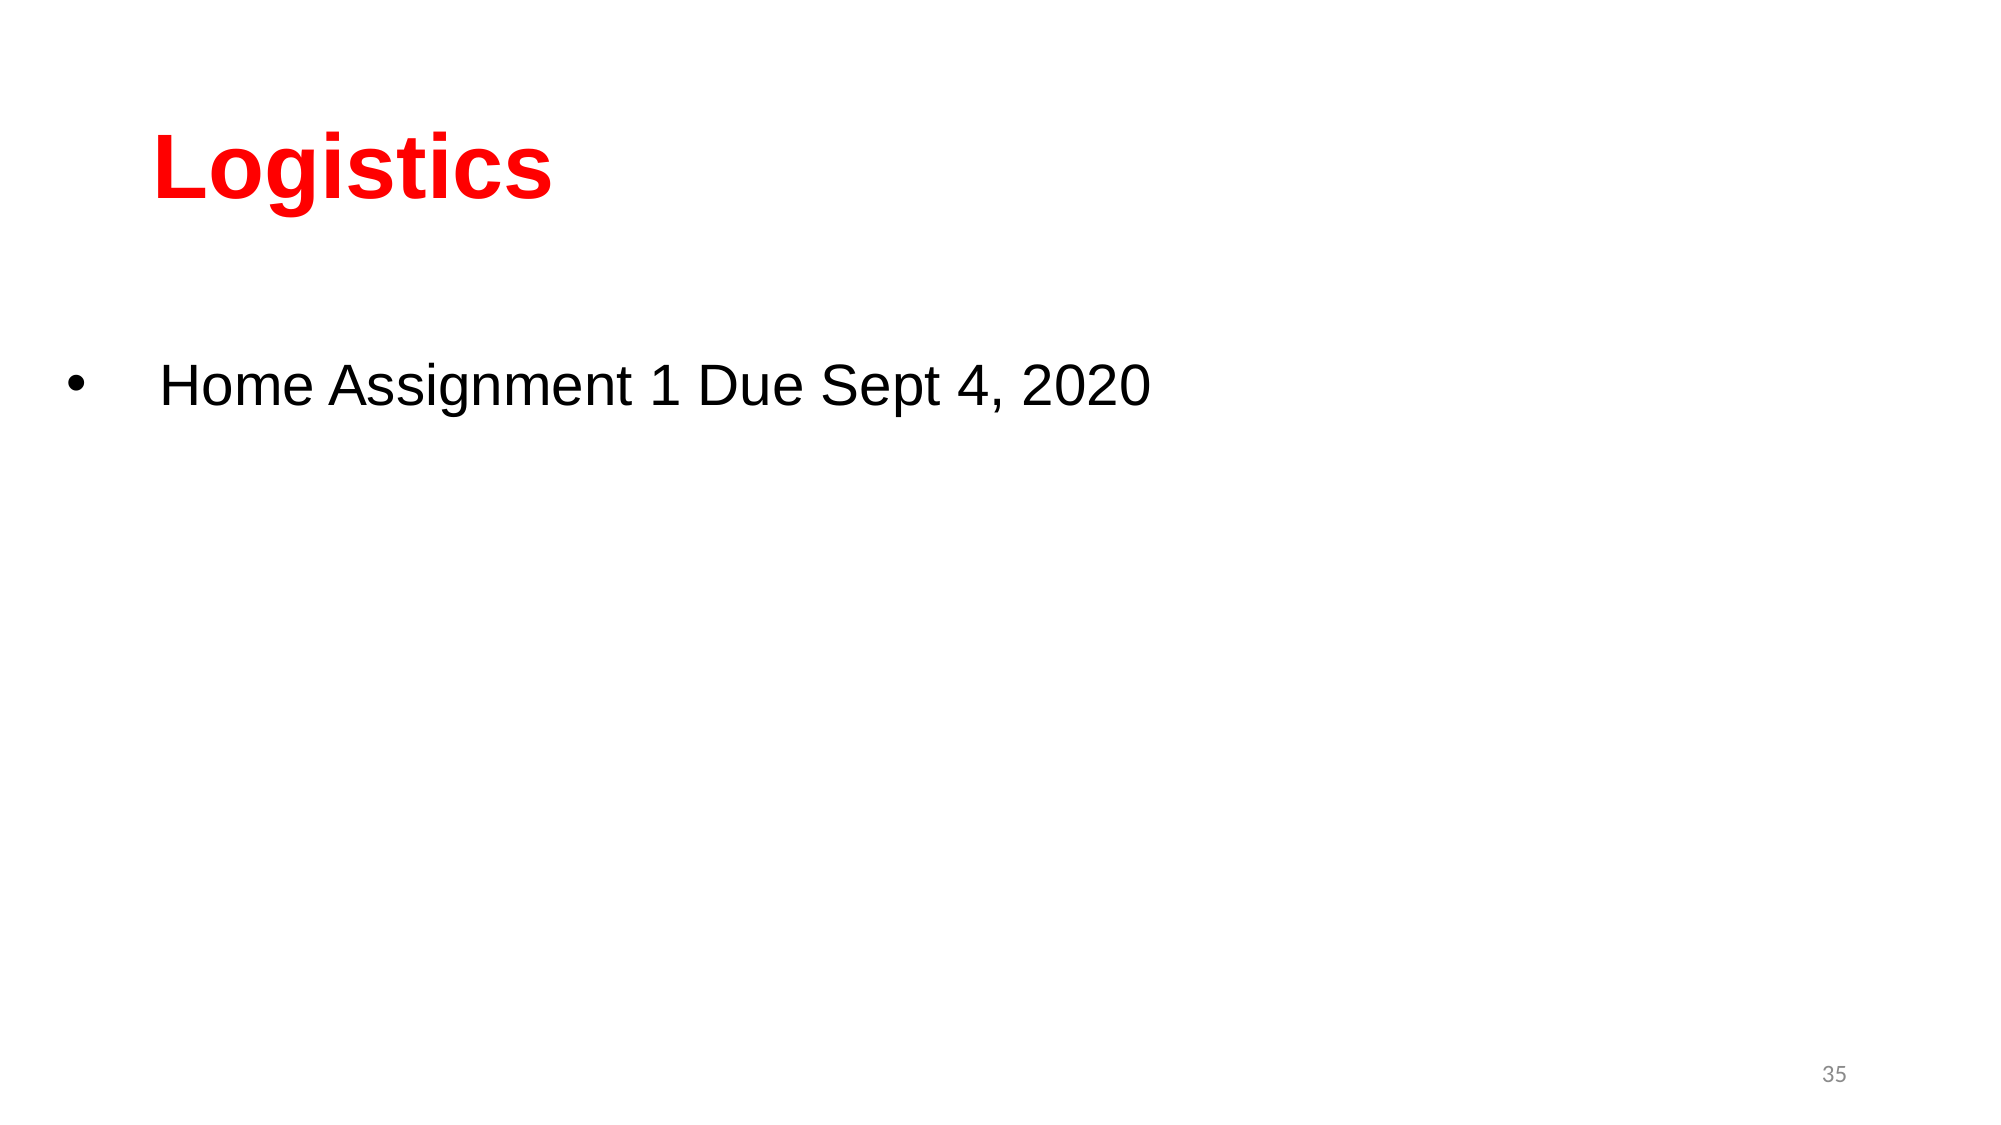

# Logistics
Home Assignment 1 Due Sept 4, 2020

35